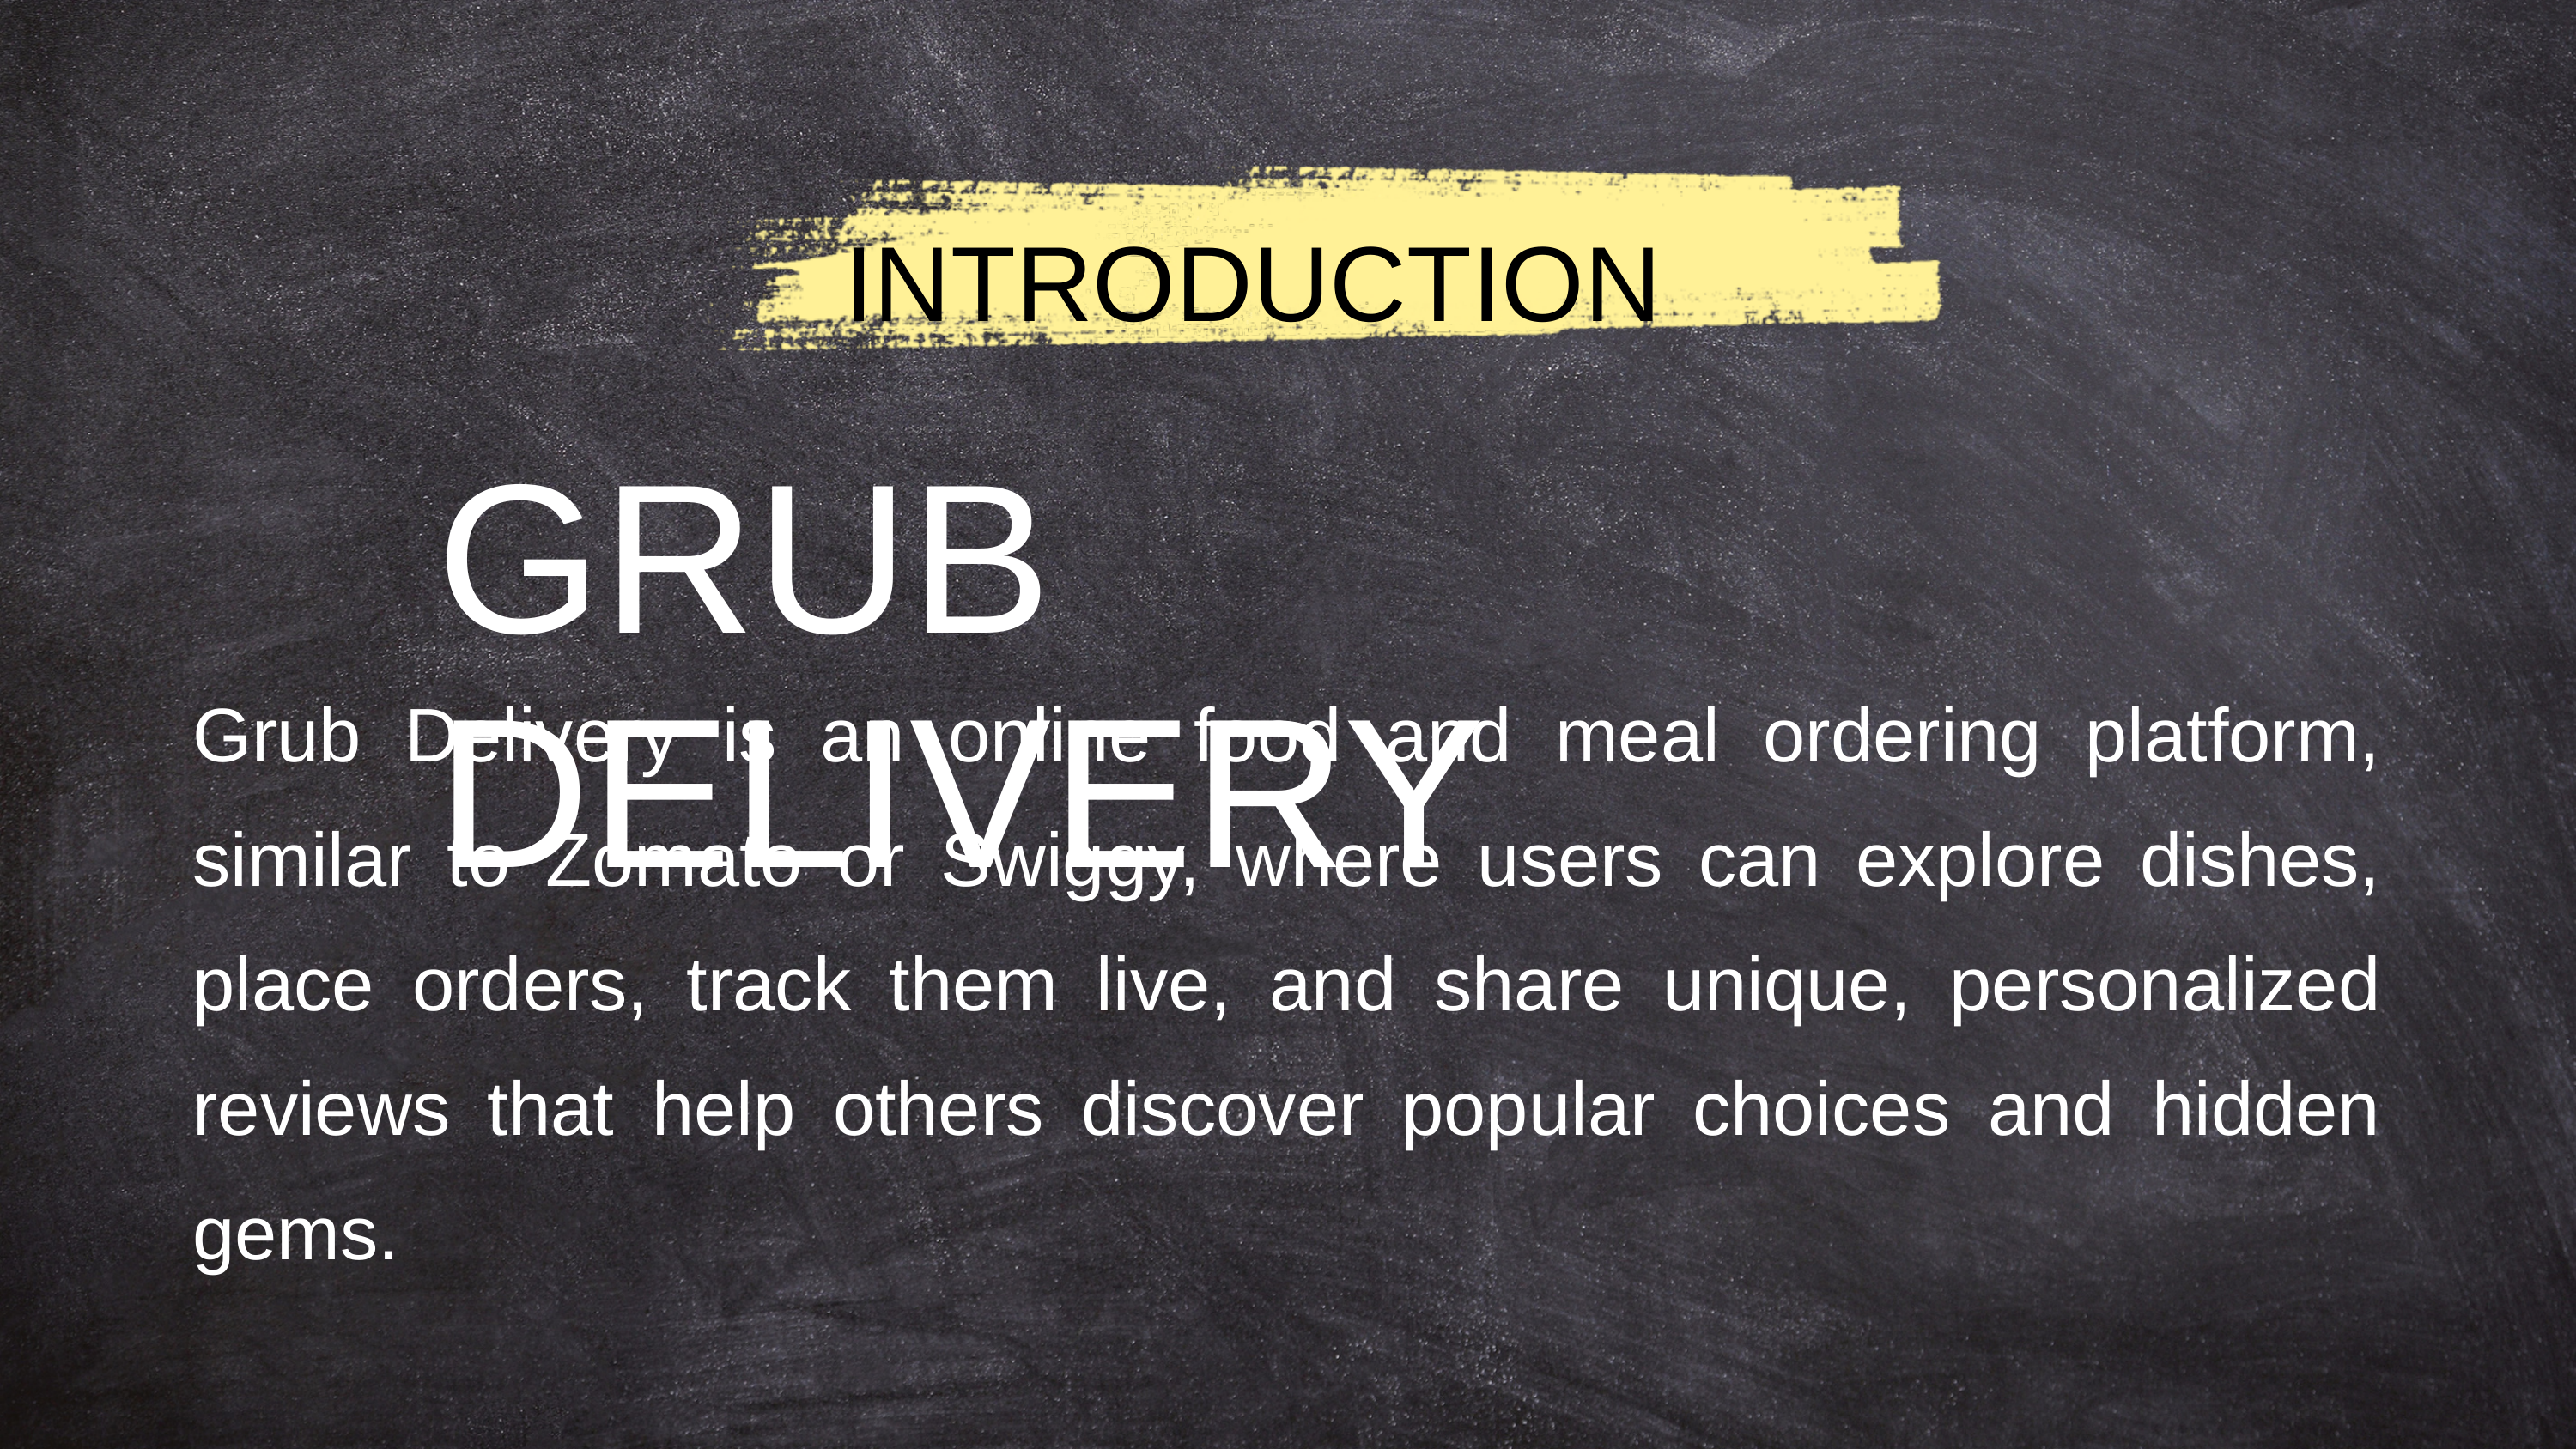

INTRODUCTION
GRUB DELIVERY
Grub Delivery is an online food and meal ordering platform, similar to Zomato or Swiggy, where users can explore dishes, place orders, track them live, and share unique, personalized reviews that help others discover popular choices and hidden gems.